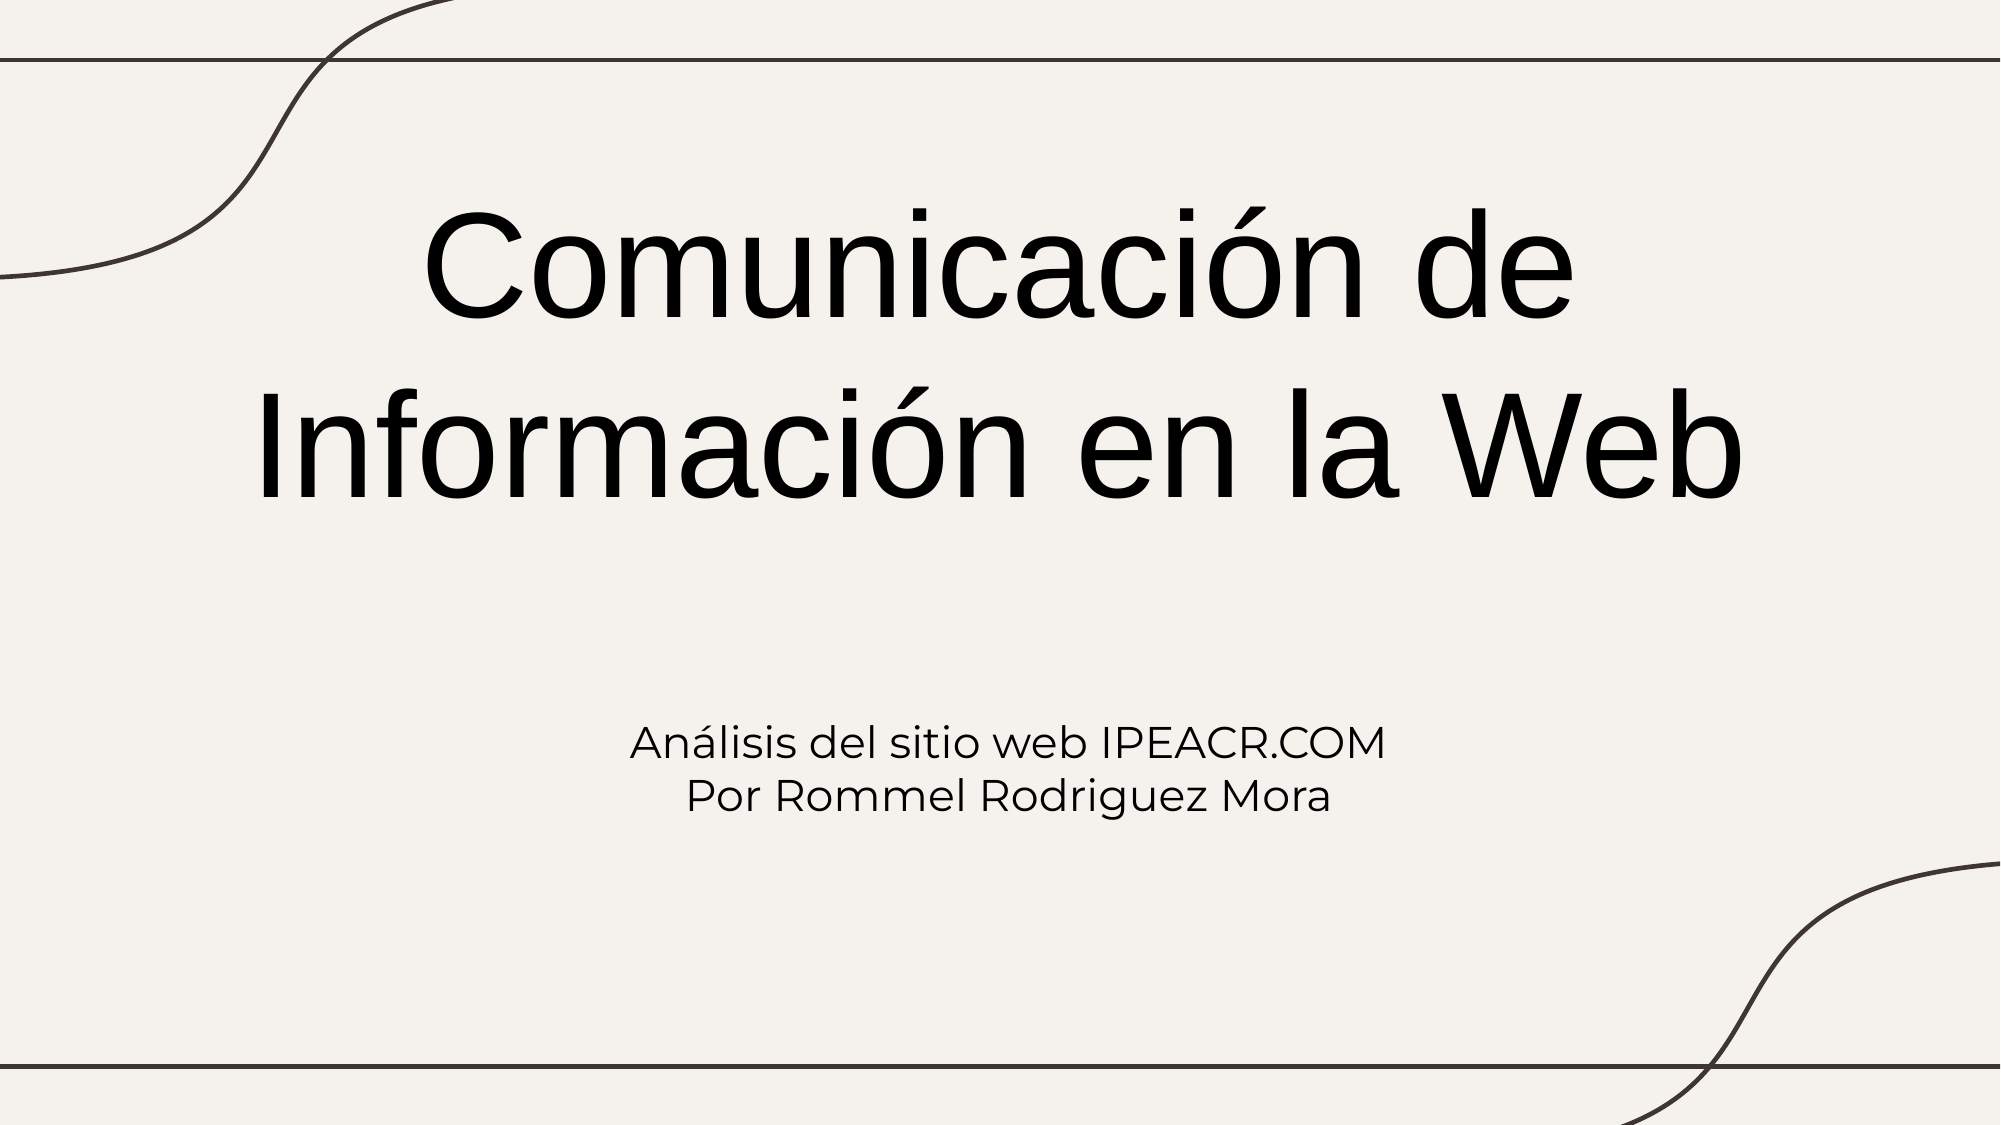

# Comunicación de Información en la Web
Análisis del sitio web IPEACR.COM
Por Rommel Rodriguez Mora